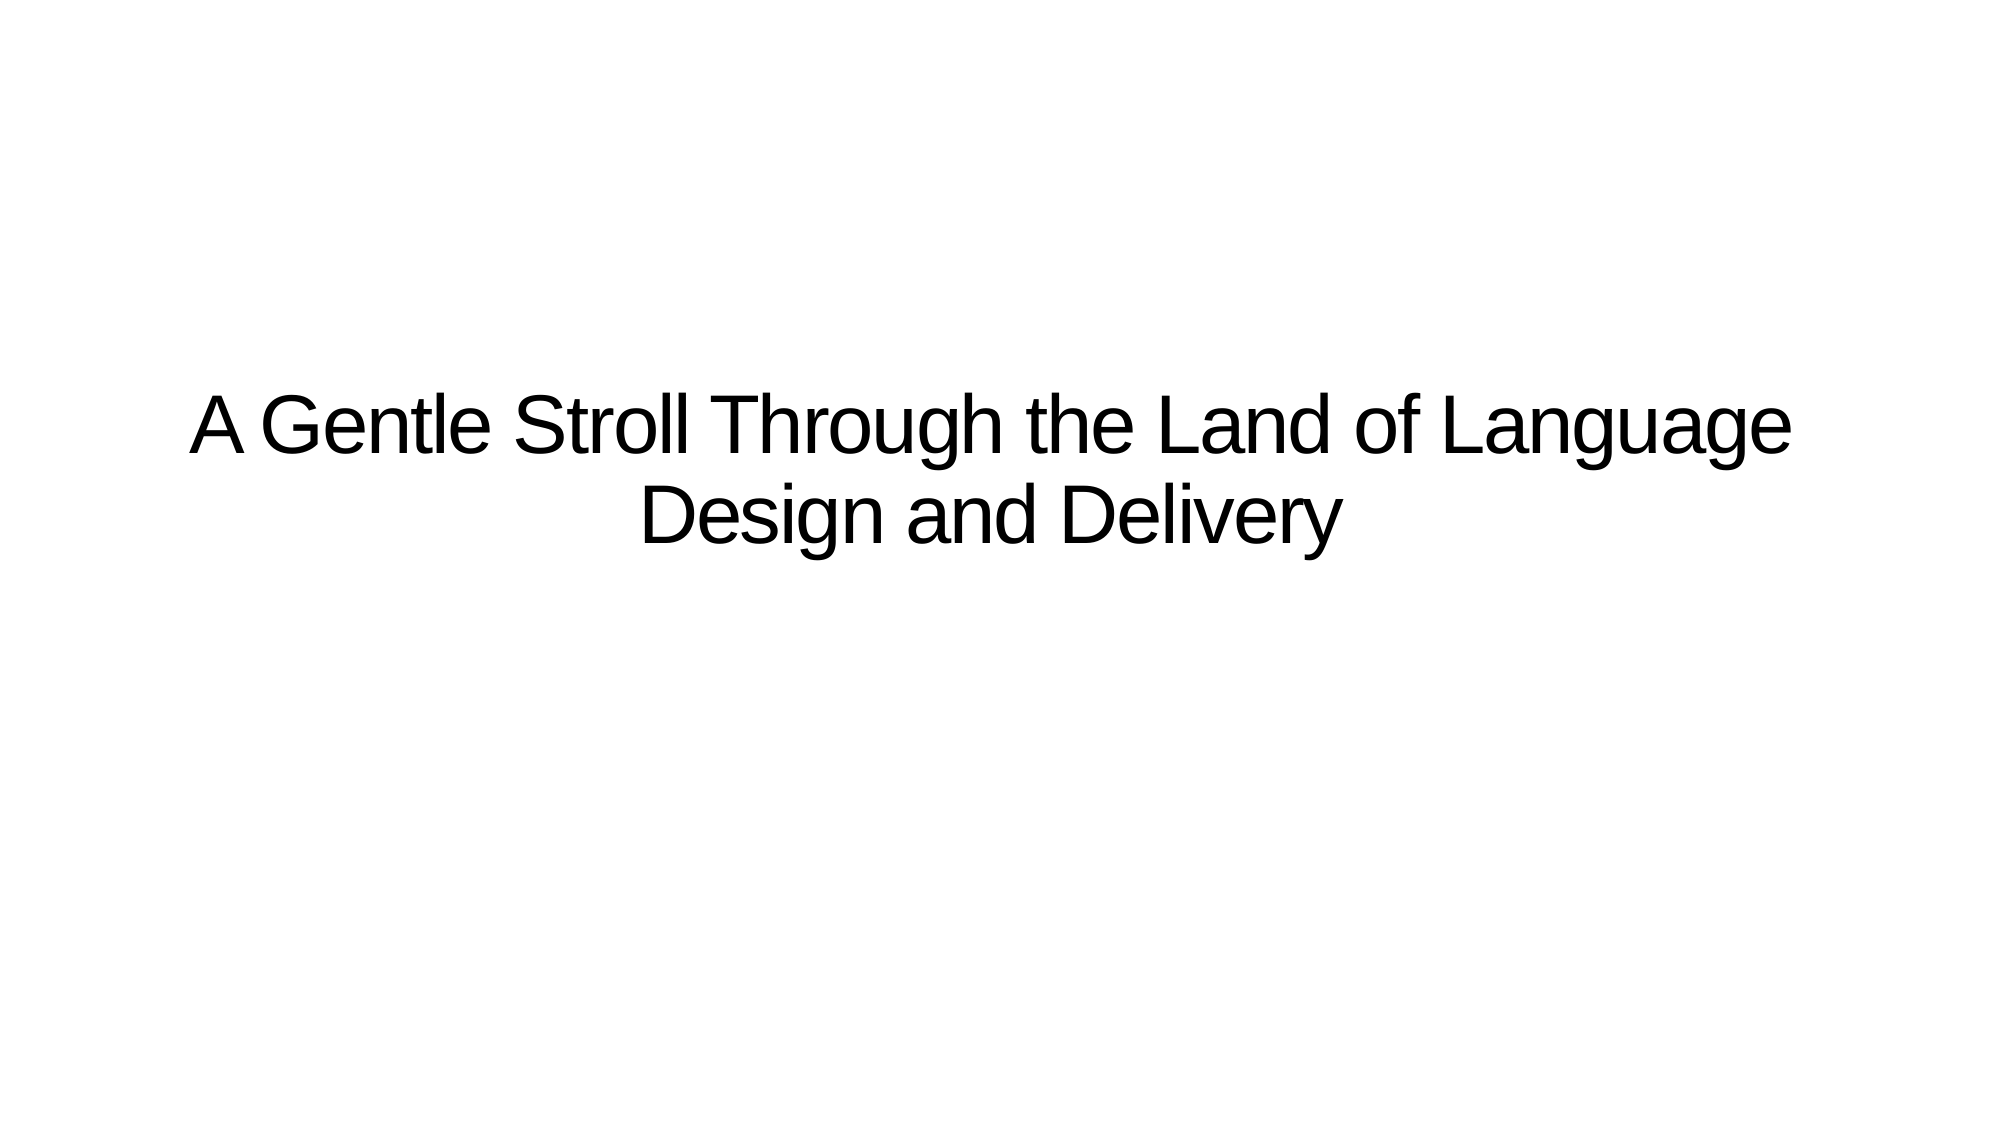

# A Gentle Stroll Through the Land of Language Design and Delivery